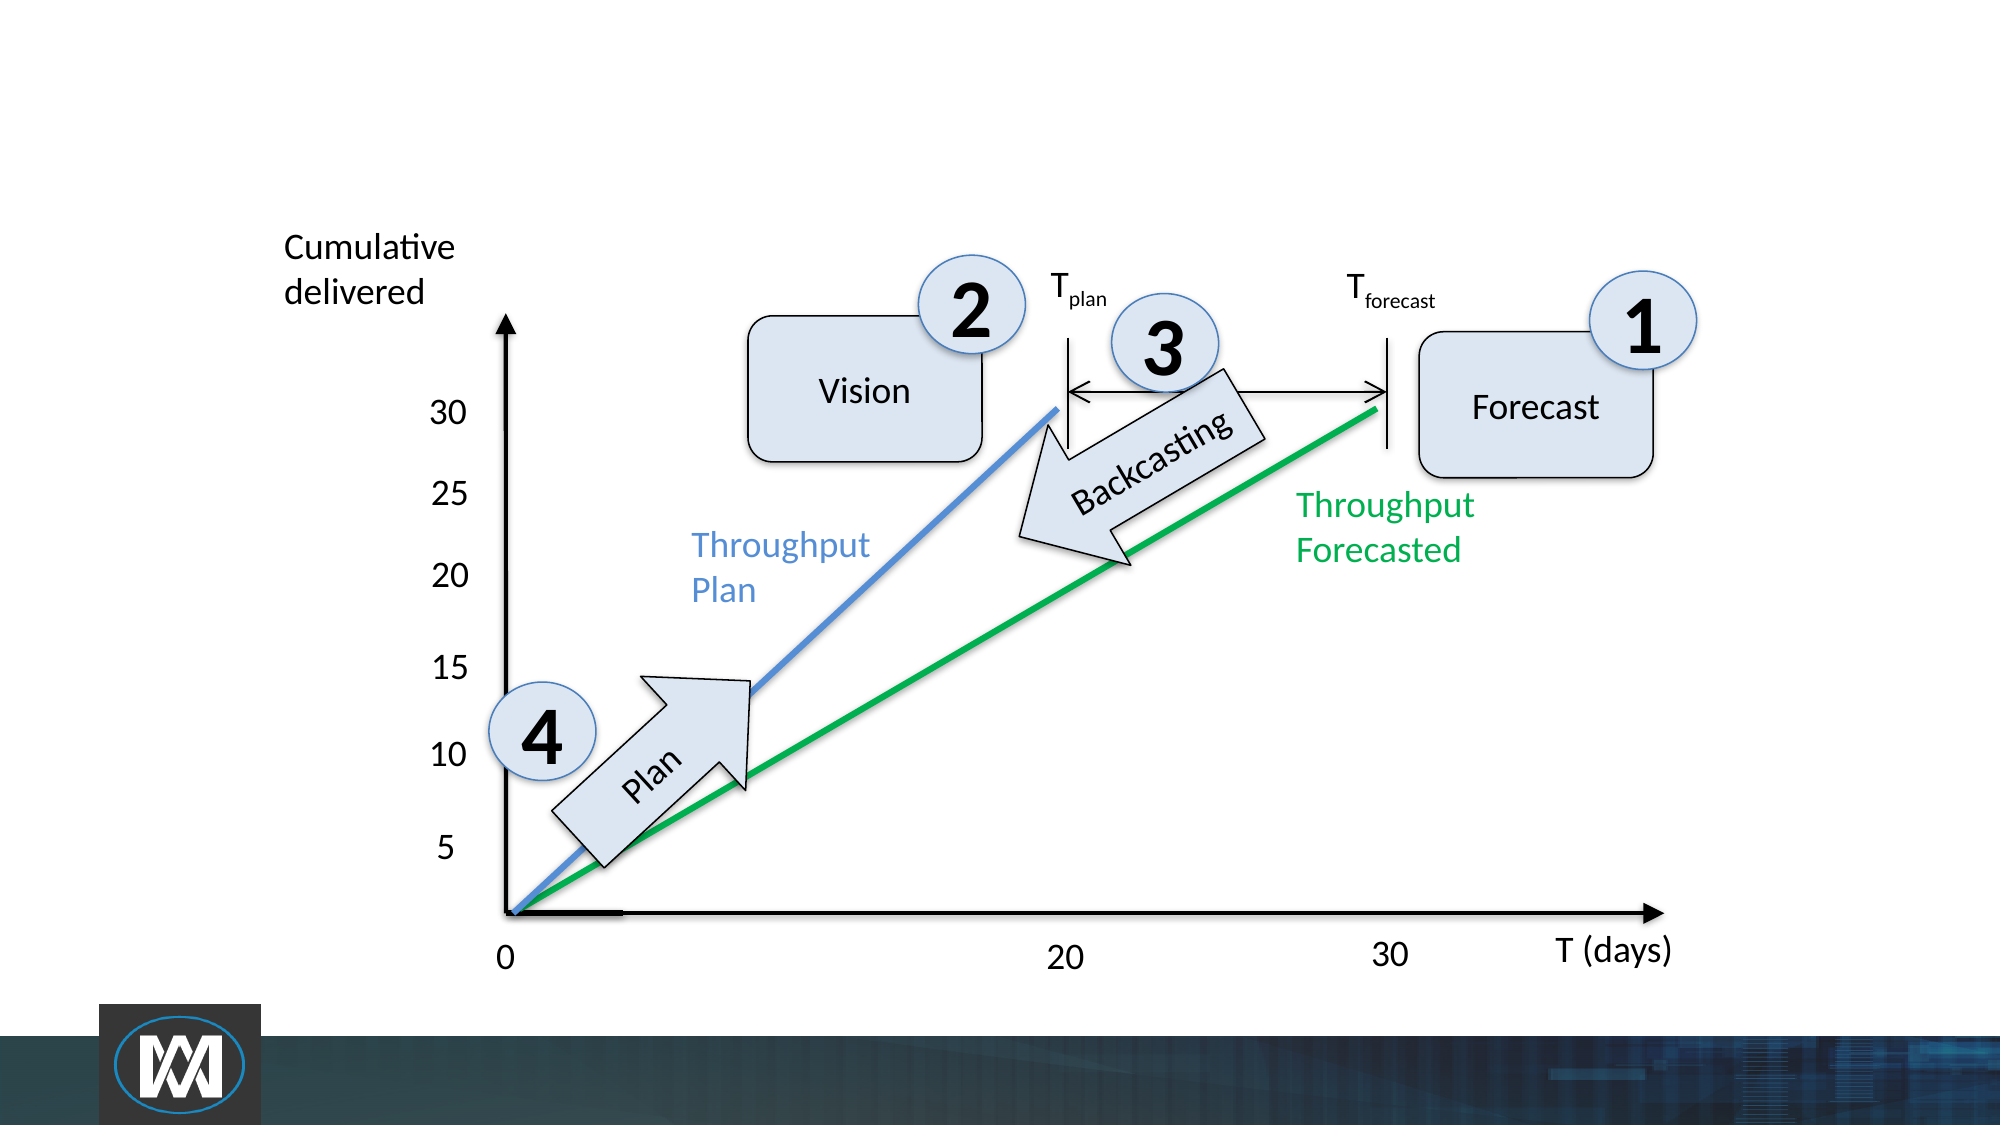

Cumulative
delivered
Tplan
Tforecast
2
Vision
1
Forecast
3
Backcasting
30
25
Throughput
Forecasted
Throughput
Plan
20
4
Plan
15
10
5
T (days)
30
20
0